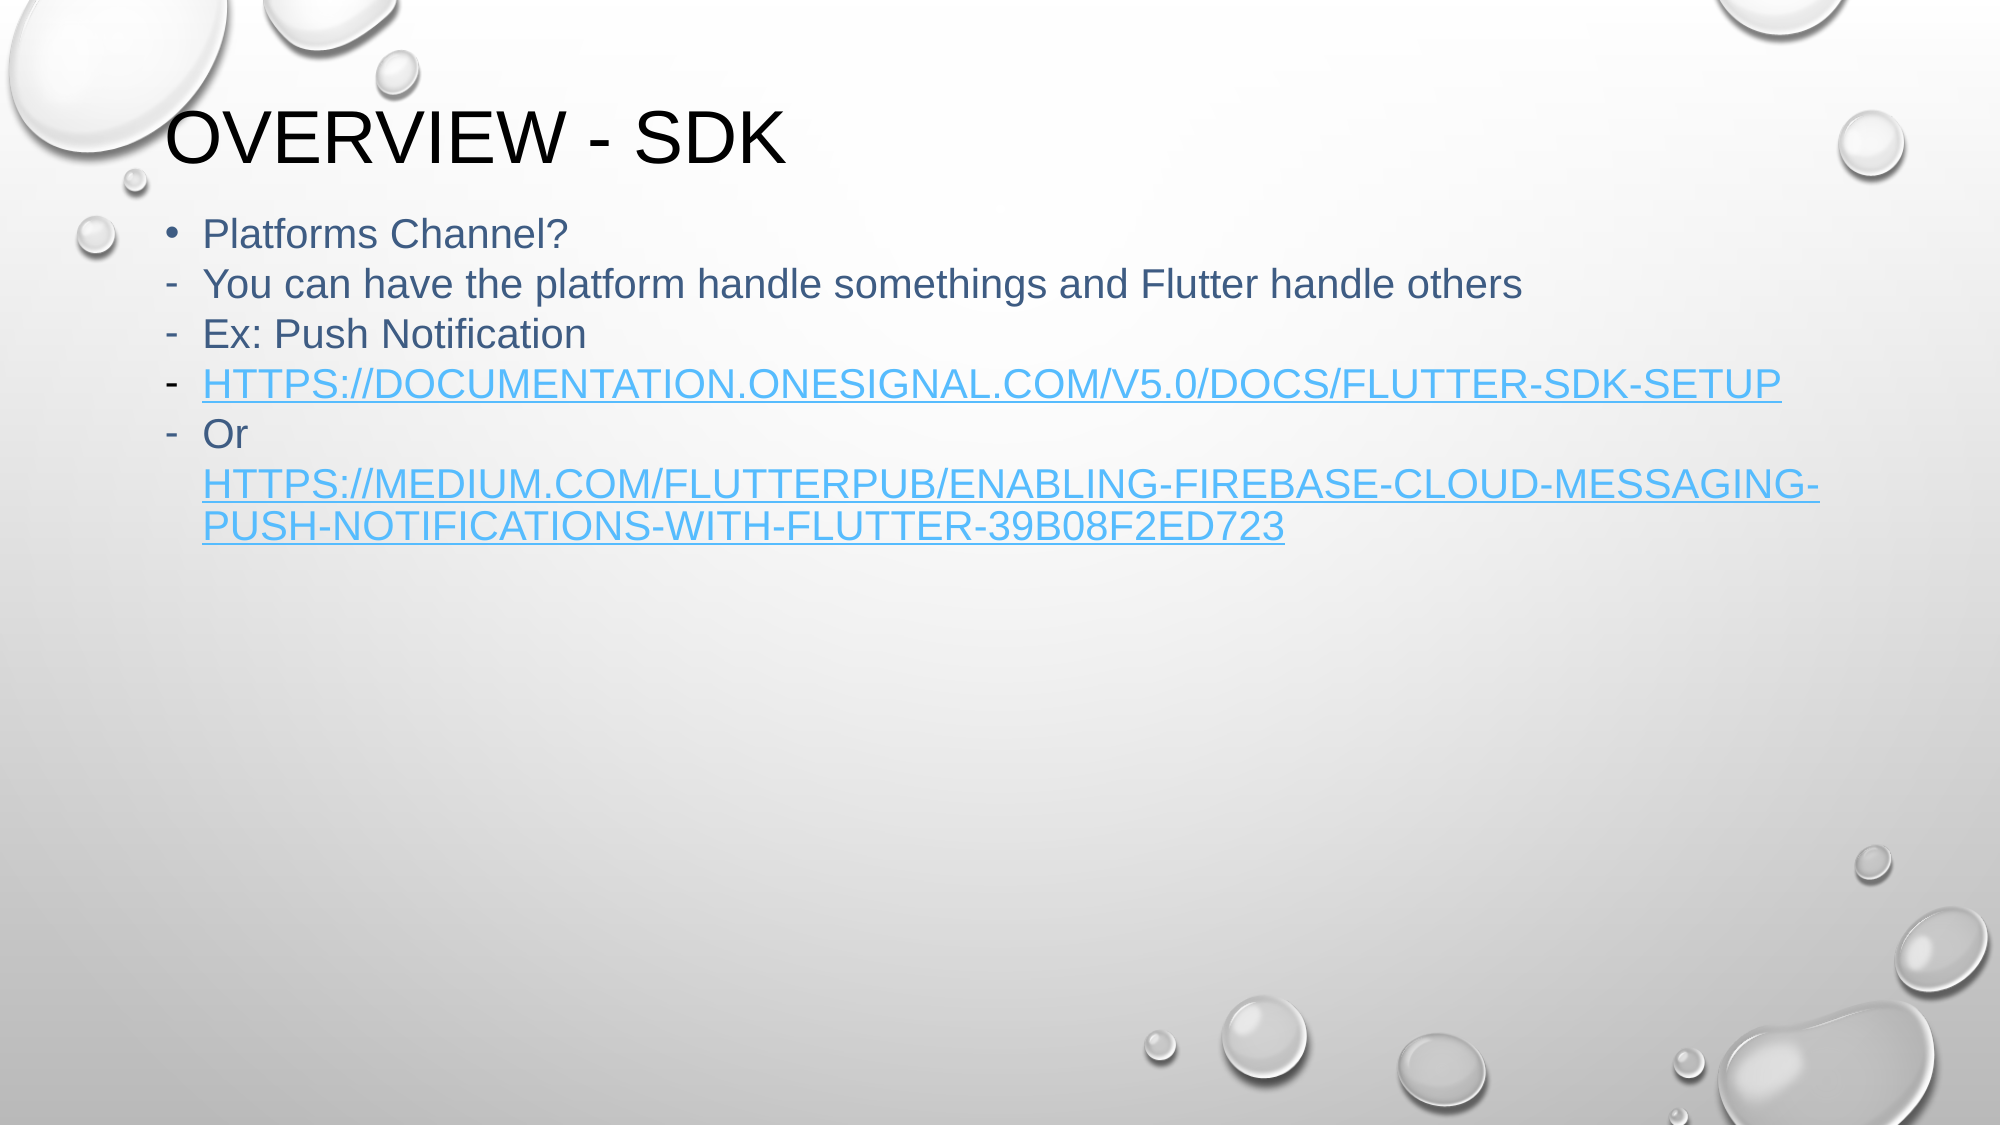

# Overview - SDK
Platforms Channel?
You can have the platform handle somethings and Flutter handle others
Ex: Push Notification
https://documentation.onesignal.com/v5.0/docs/flutter-sdk-setup
Or https://medium.com/flutterpub/enabling-firebase-cloud-messaging-push-notifications-with-flutter-39b08f2ed723